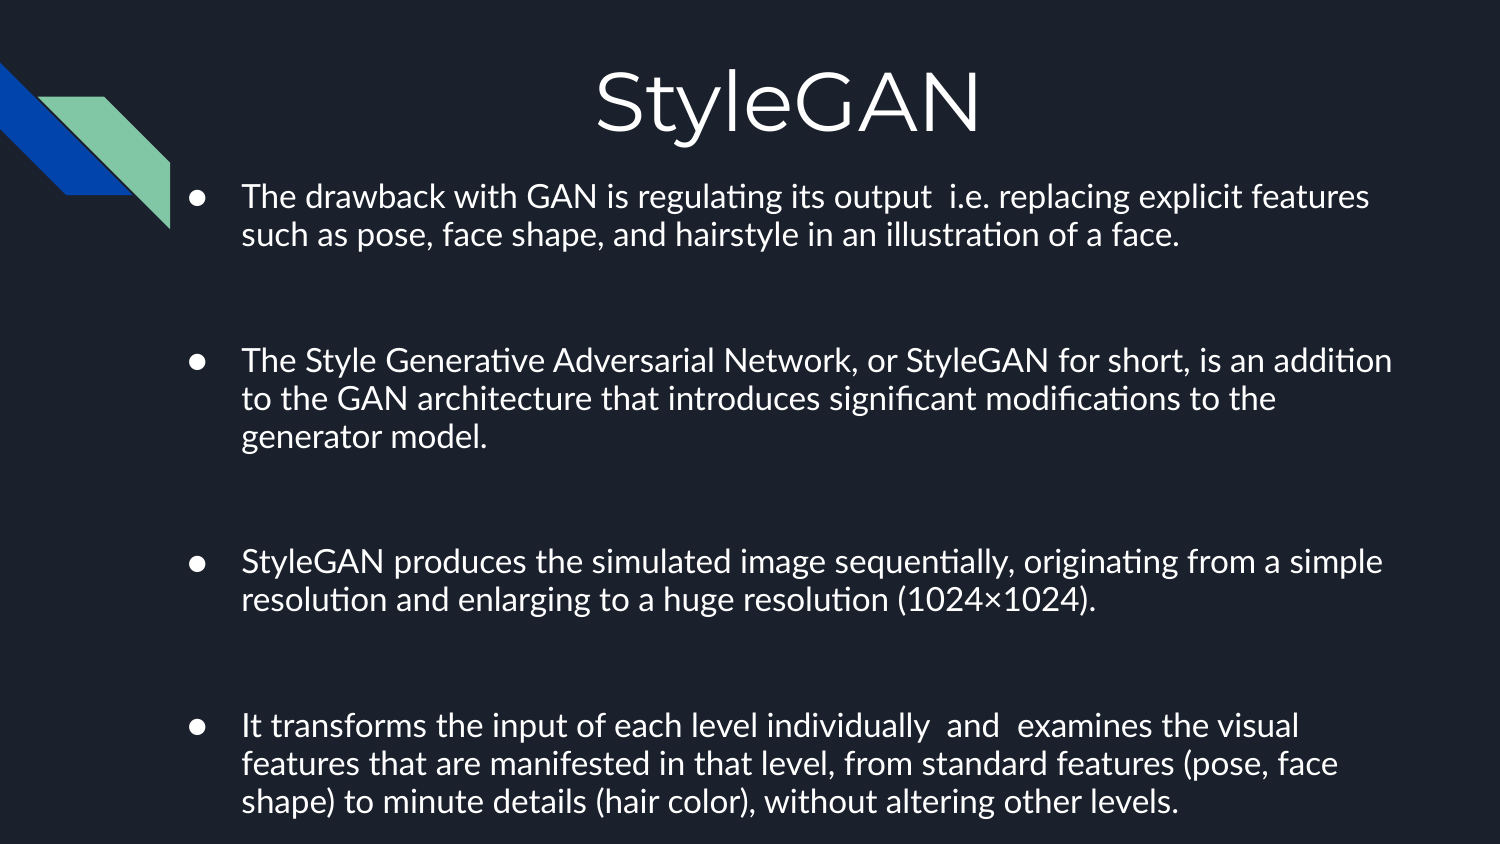

# StyleGAN

The drawback with GAN is regulating its output  i.e. replacing explicit features such as pose, face shape, and hairstyle in an illustration of a face.

The Style Generative Adversarial Network, or StyleGAN for short, is an addition to the GAN architecture that introduces significant modifications to the generator model.

StyleGAN produces the simulated image sequentially, originating from a simple resolution and enlarging to a huge resolution (1024×1024).

It transforms the input of each level individually  and  examines the visual features that are manifested in that level, from standard features (pose, face shape) to minute details (hair color), without altering other levels.